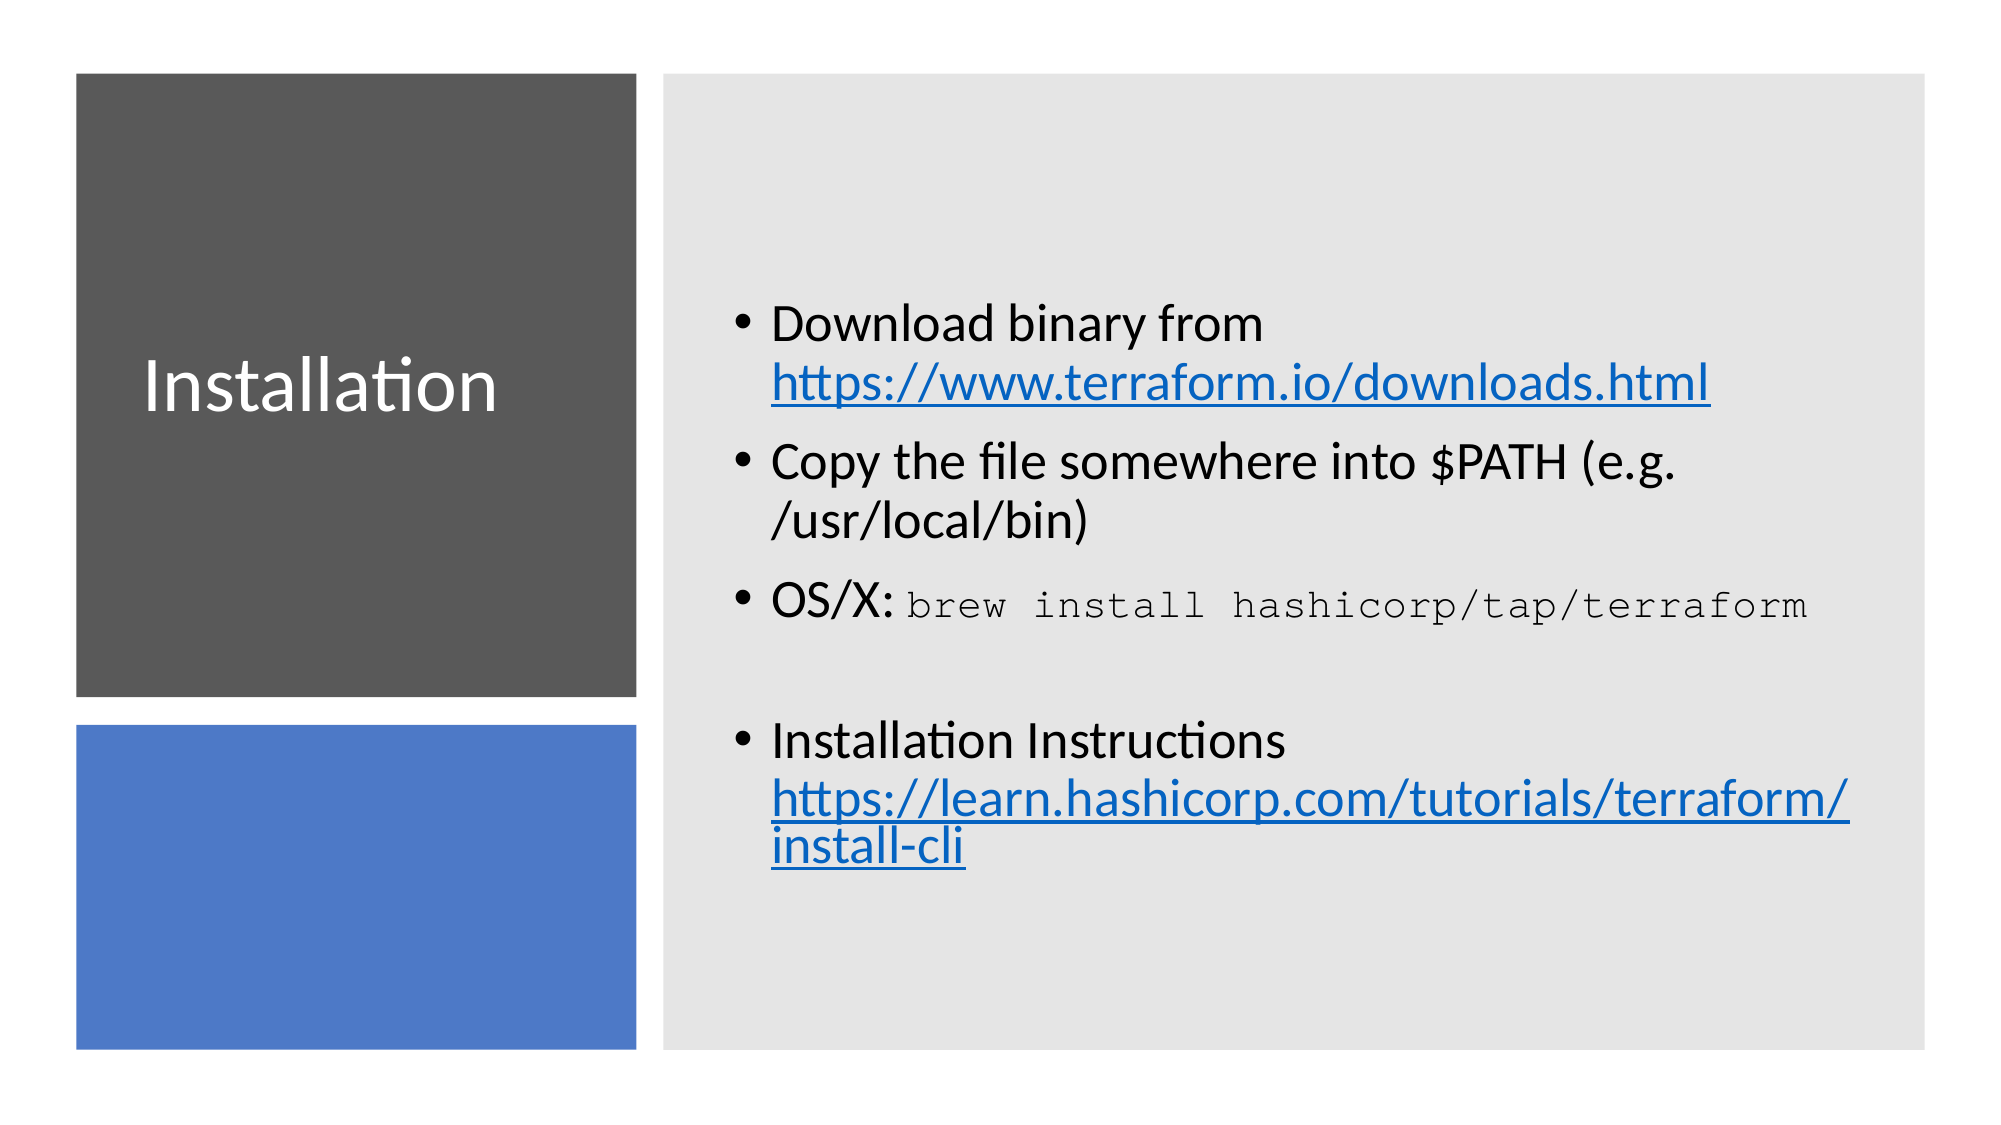

Download binary from https://www.terraform.io/downloads.html
Copy the file somewhere into $PATH (e.g. /usr/local/bin)
OS/X: brew install hashicorp/tap/terraform

Installation Instructions https://learn.hashicorp.com/tutorials/terraform/install-cli
# Installation